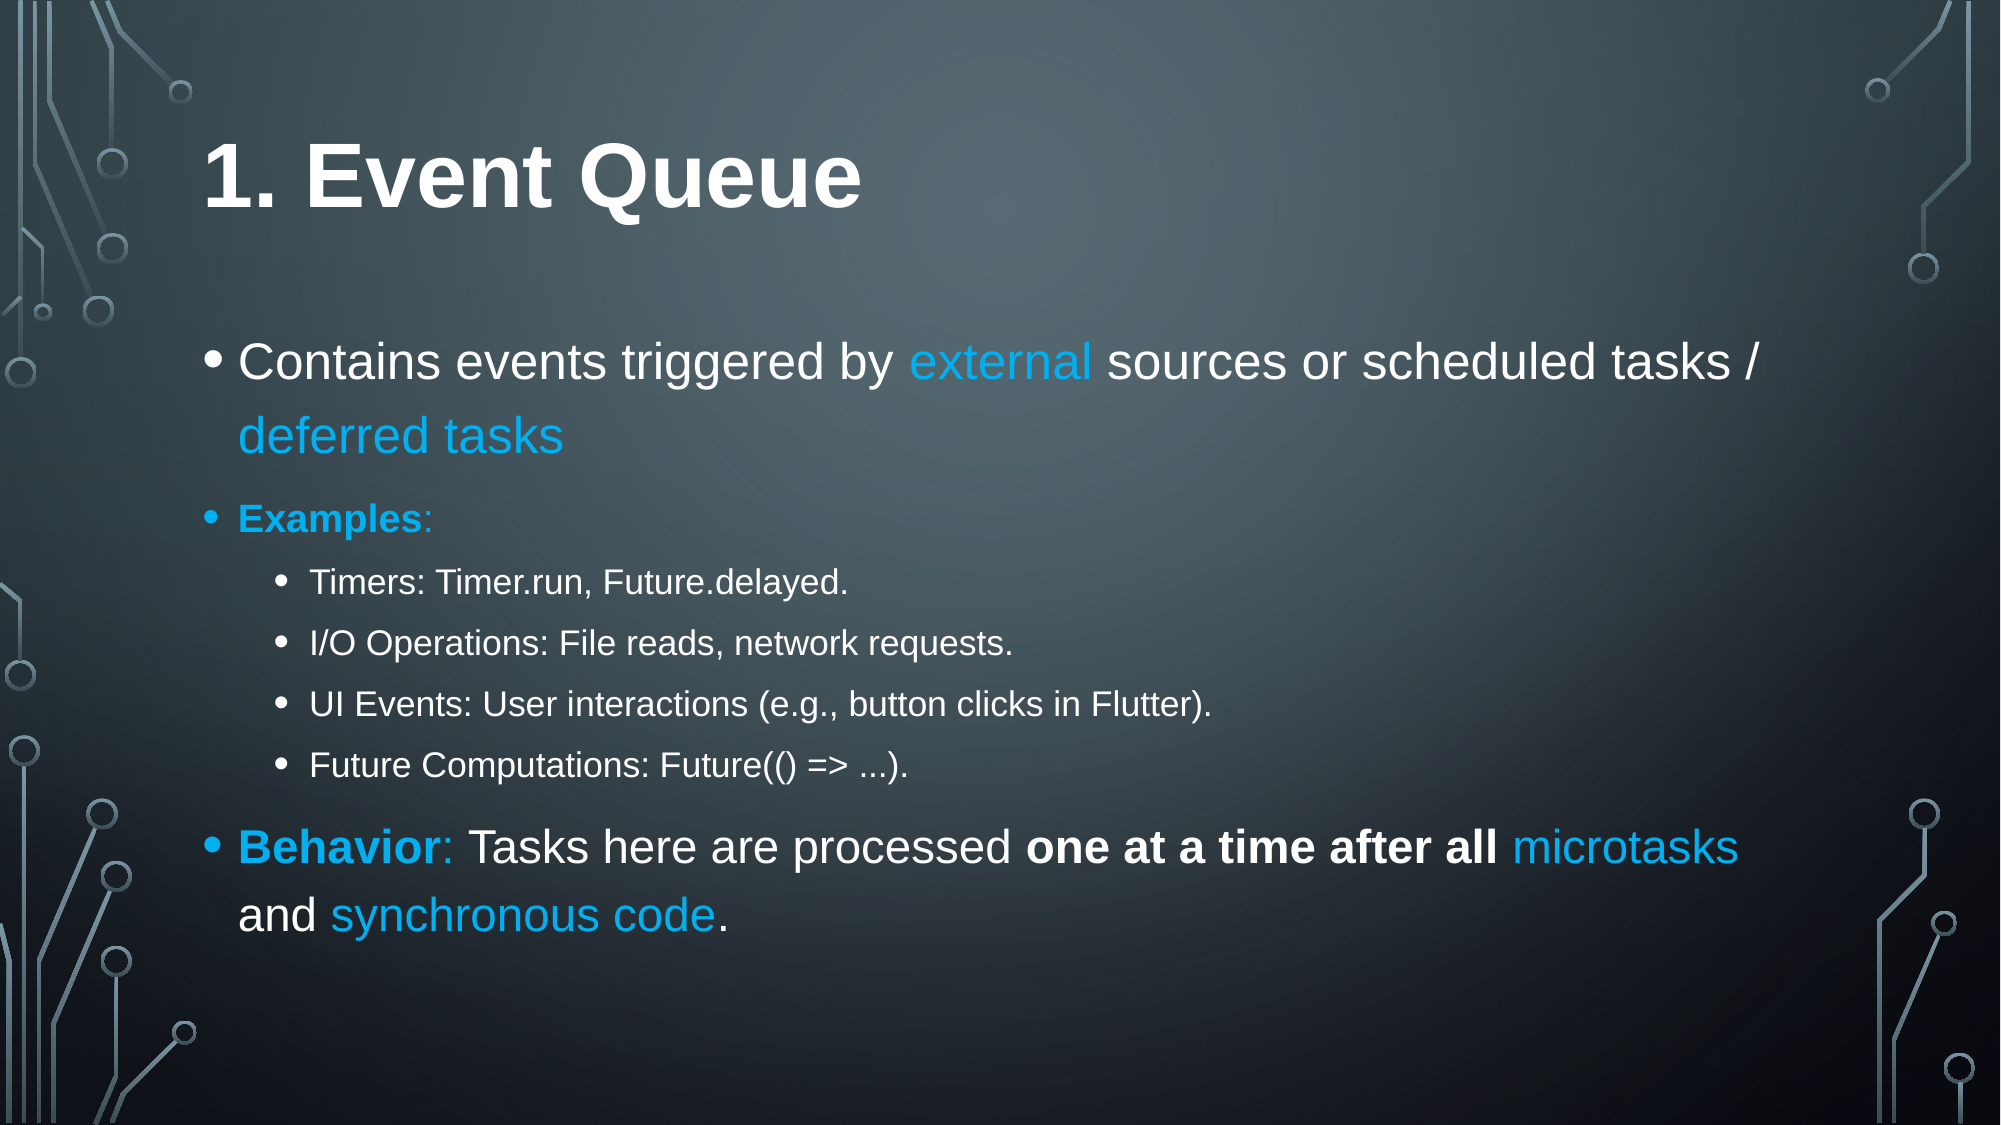

# 1. Event Queue
Contains events triggered by external sources or scheduled tasks / deferred tasks
Examples:
Timers: Timer.run, Future.delayed.
I/O Operations: File reads, network requests.
UI Events: User interactions (e.g., button clicks in Flutter).
Future Computations: Future(() => ...).
Behavior: Tasks here are processed one at a time after all microtasks and synchronous code.